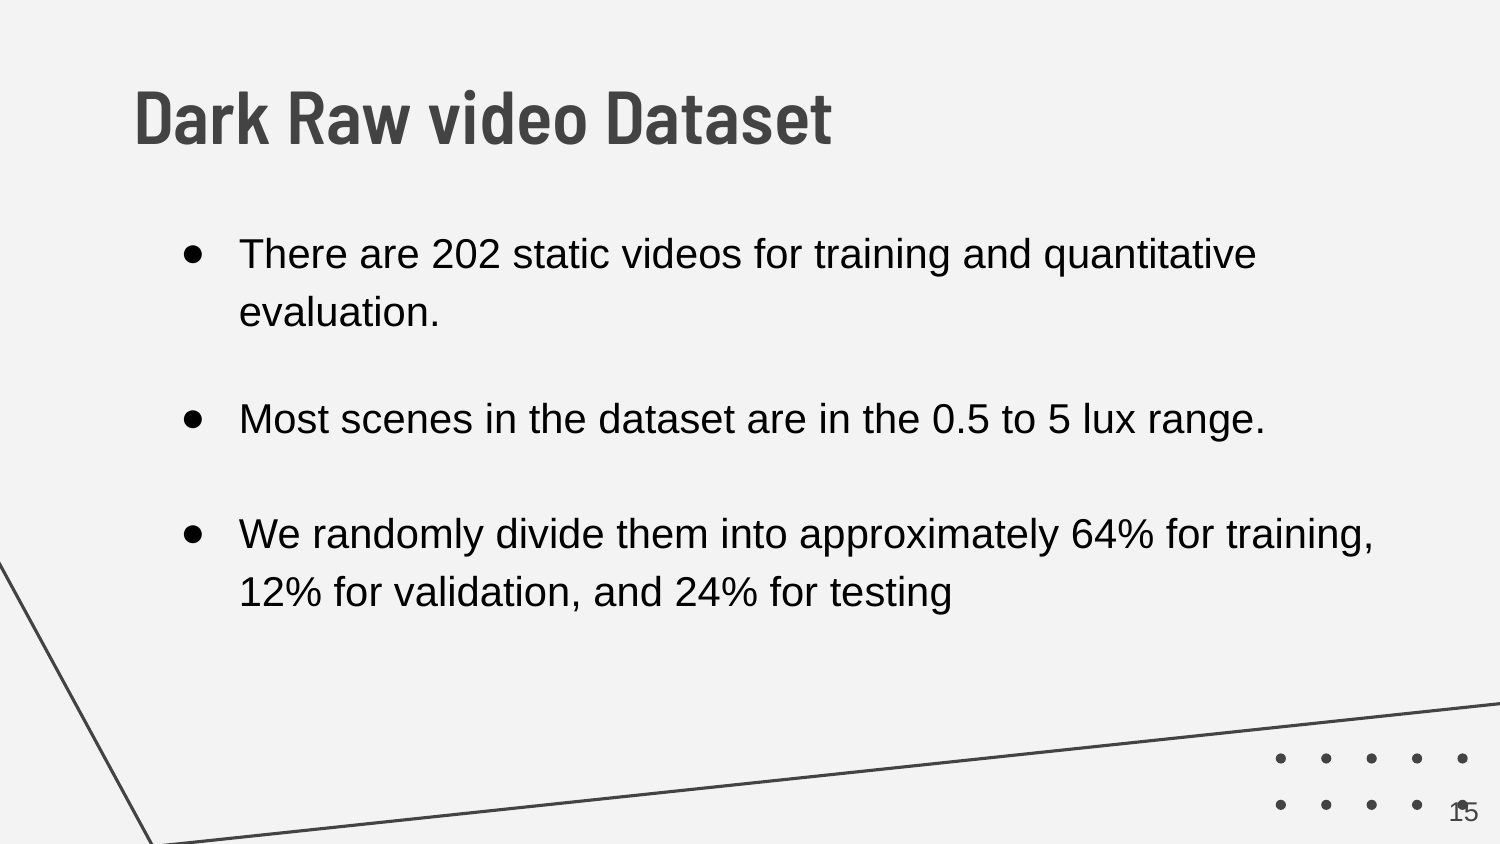

# Dark Raw video Dataset

There are 202 static videos for training and quantitative evaluation.
Most scenes in the dataset are in the 0.5 to 5 lux range.
We randomly divide them into approximately 64% for training, 12% for validation, and 24% for testing

15